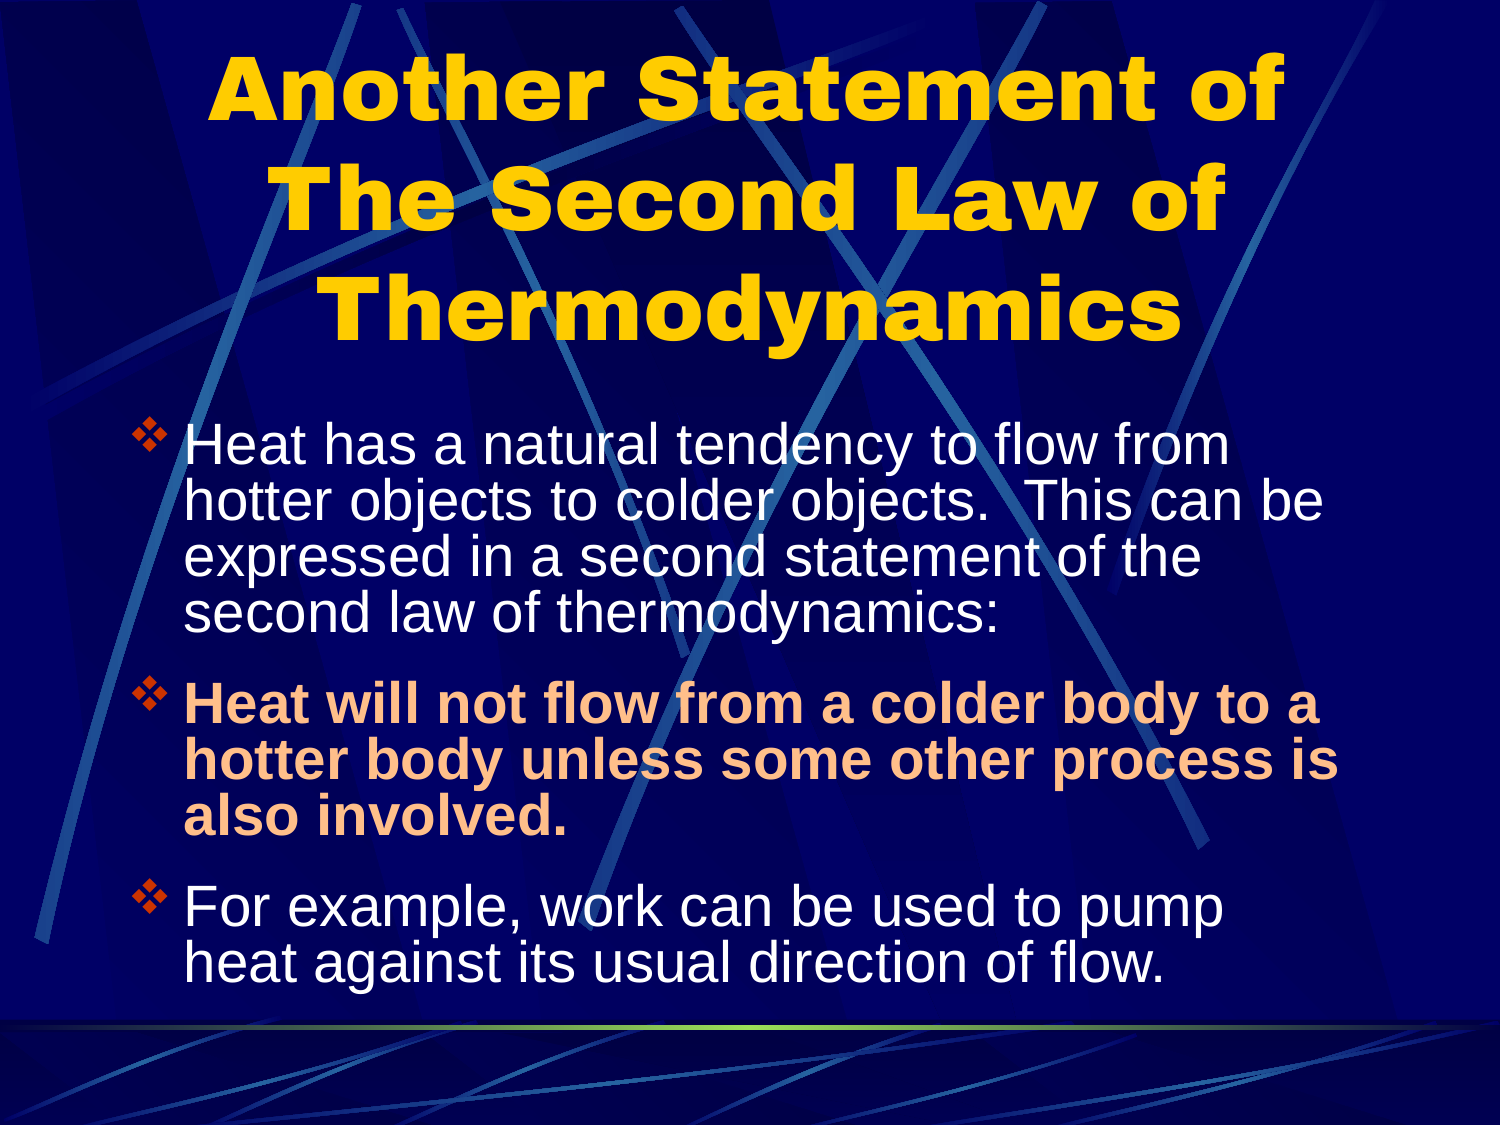

# Another Statement of The Second Law of Thermodynamics
Heat has a natural tendency to flow from hotter objects to colder objects.  This can be expressed in a second statement of the second law of thermodynamics:
Heat will not flow from a colder body to a hotter body unless some other process is also involved.
For example, work can be used to pump heat against its usual direction of flow.